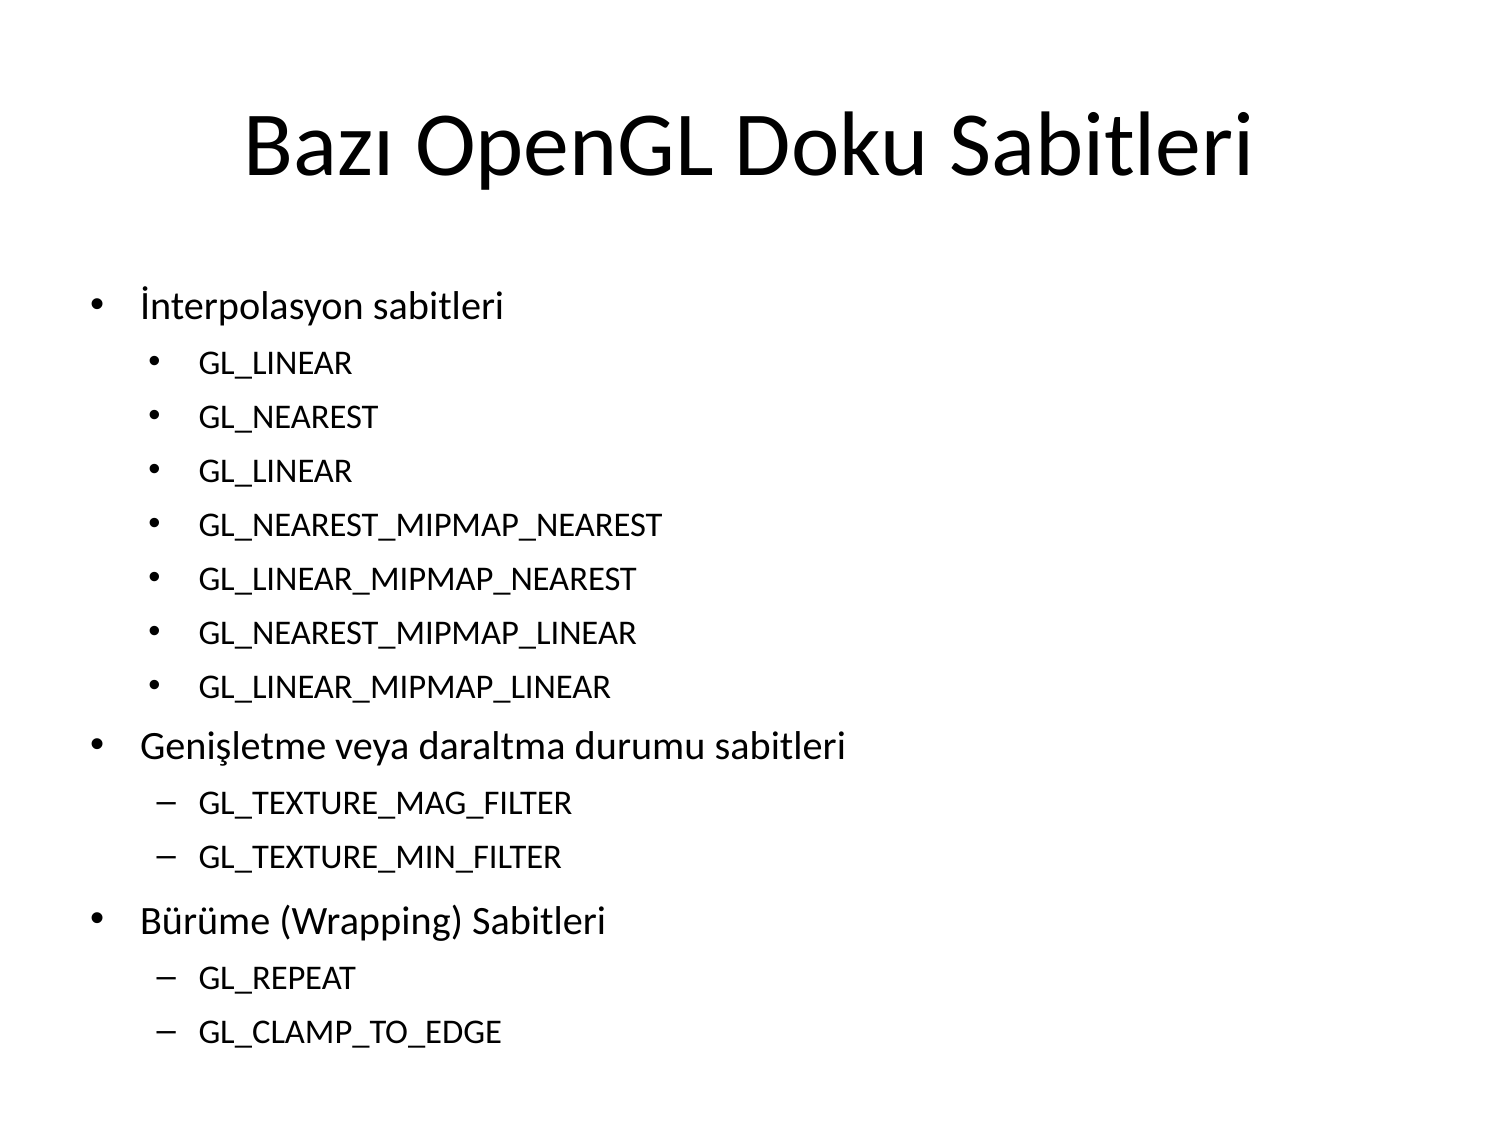

# Bazı OpenGL Doku Sabitleri
İnterpolasyon sabitleri
GL_LINEAR
GL_NEAREST
GL_LINEAR
GL_NEAREST_MIPMAP_NEAREST
GL_LINEAR_MIPMAP_NEAREST
GL_NEAREST_MIPMAP_LINEAR
GL_LINEAR_MIPMAP_LINEAR
Genişletme veya daraltma durumu sabitleri
GL_TEXTURE_MAG_FILTER
GL_TEXTURE_MIN_FILTER
Bürüme (Wrapping) Sabitleri
GL_REPEAT
GL_CLAMP_TO_EDGE